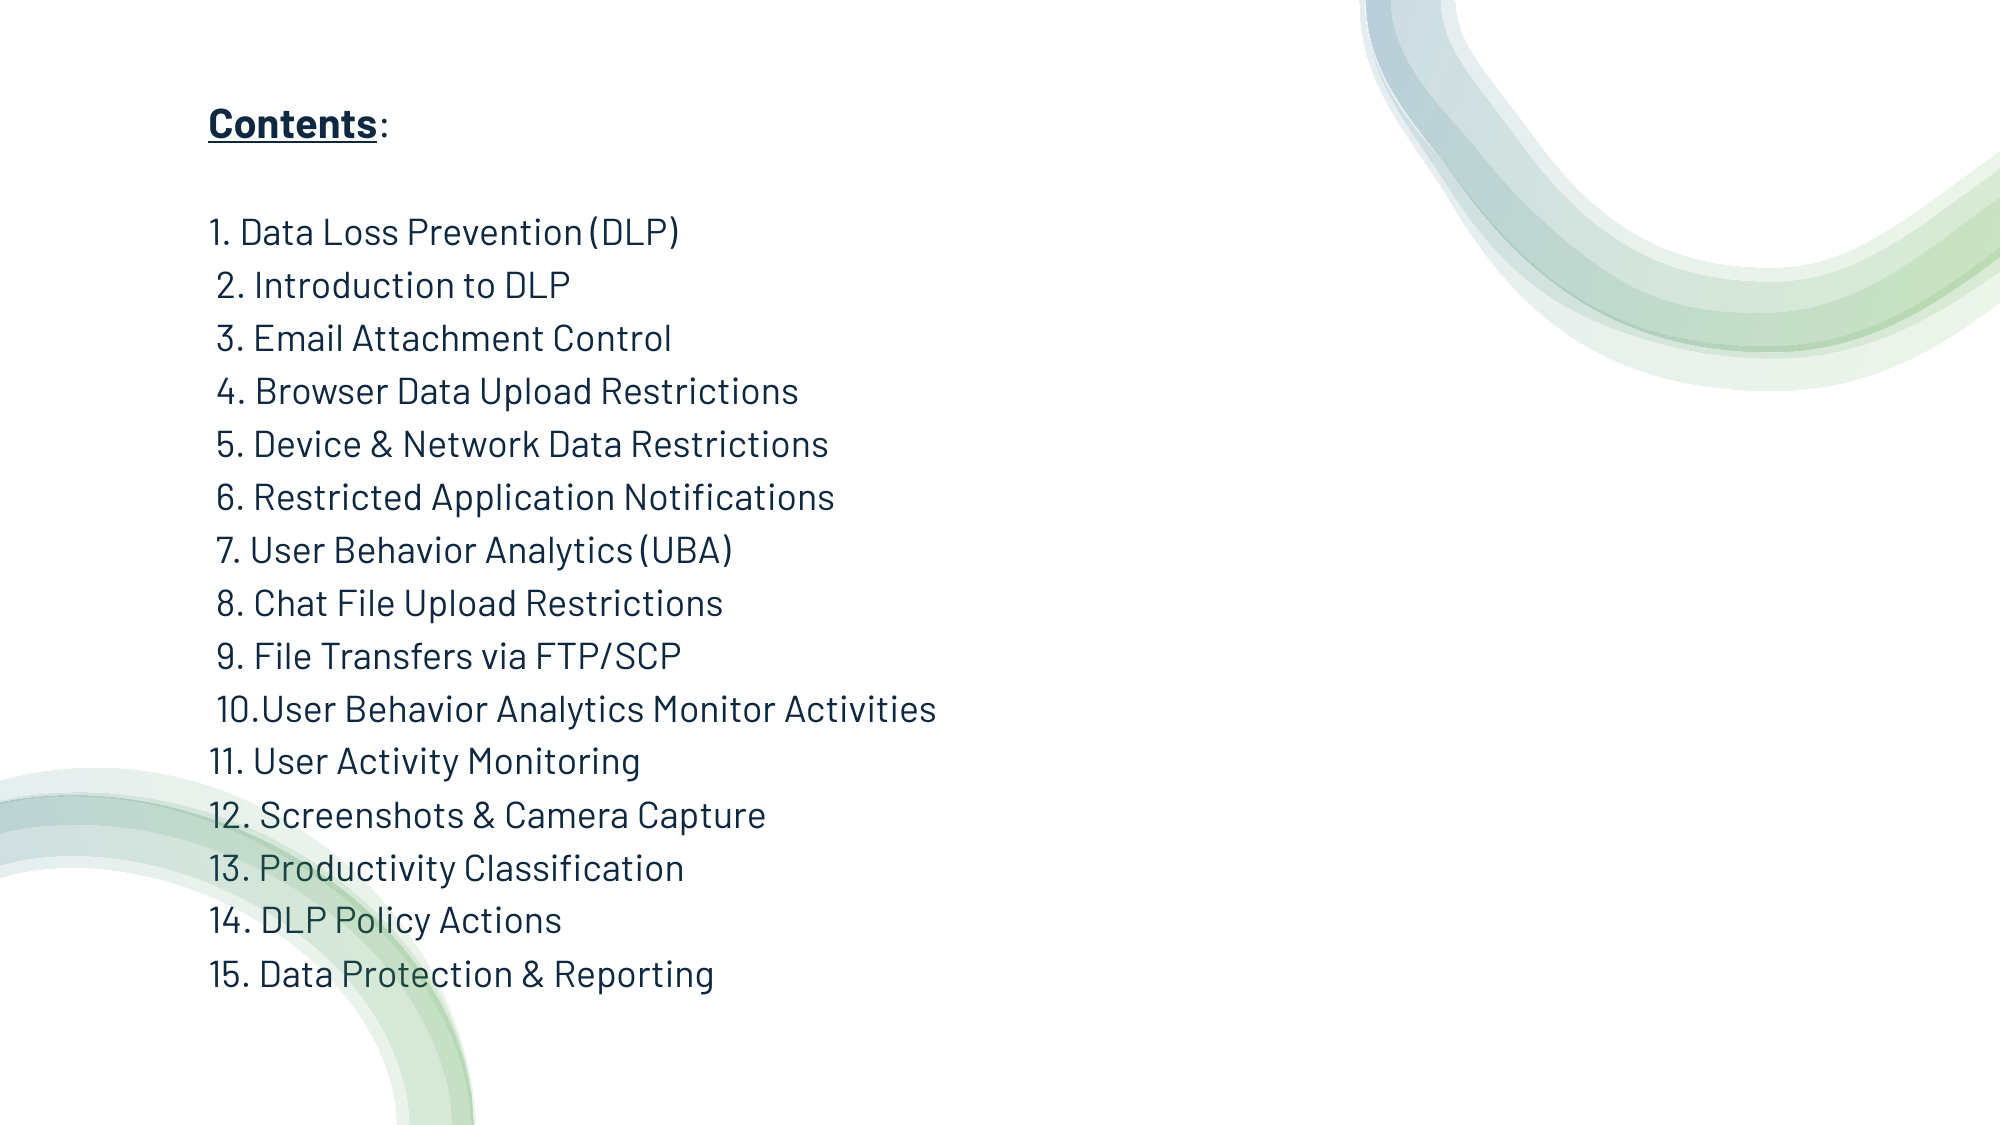

Contents:

1. Data Loss Prevention (DLP)
 2. Introduction to DLP
 3. Email Attachment Control
 4. Browser Data Upload Restrictions
 5. Device & Network Data Restrictions
 6. Restricted Application Notifications
 7. User Behavior Analytics (UBA)
 8. Chat File Upload Restrictions
 9. File Transfers via FTP/SCP
 10.User Behavior Analytics Monitor Activities
11. User Activity Monitoring
12. Screenshots & Camera Capture
13. Productivity Classification
14. DLP Policy Actions
15. Data Protection & Reporting